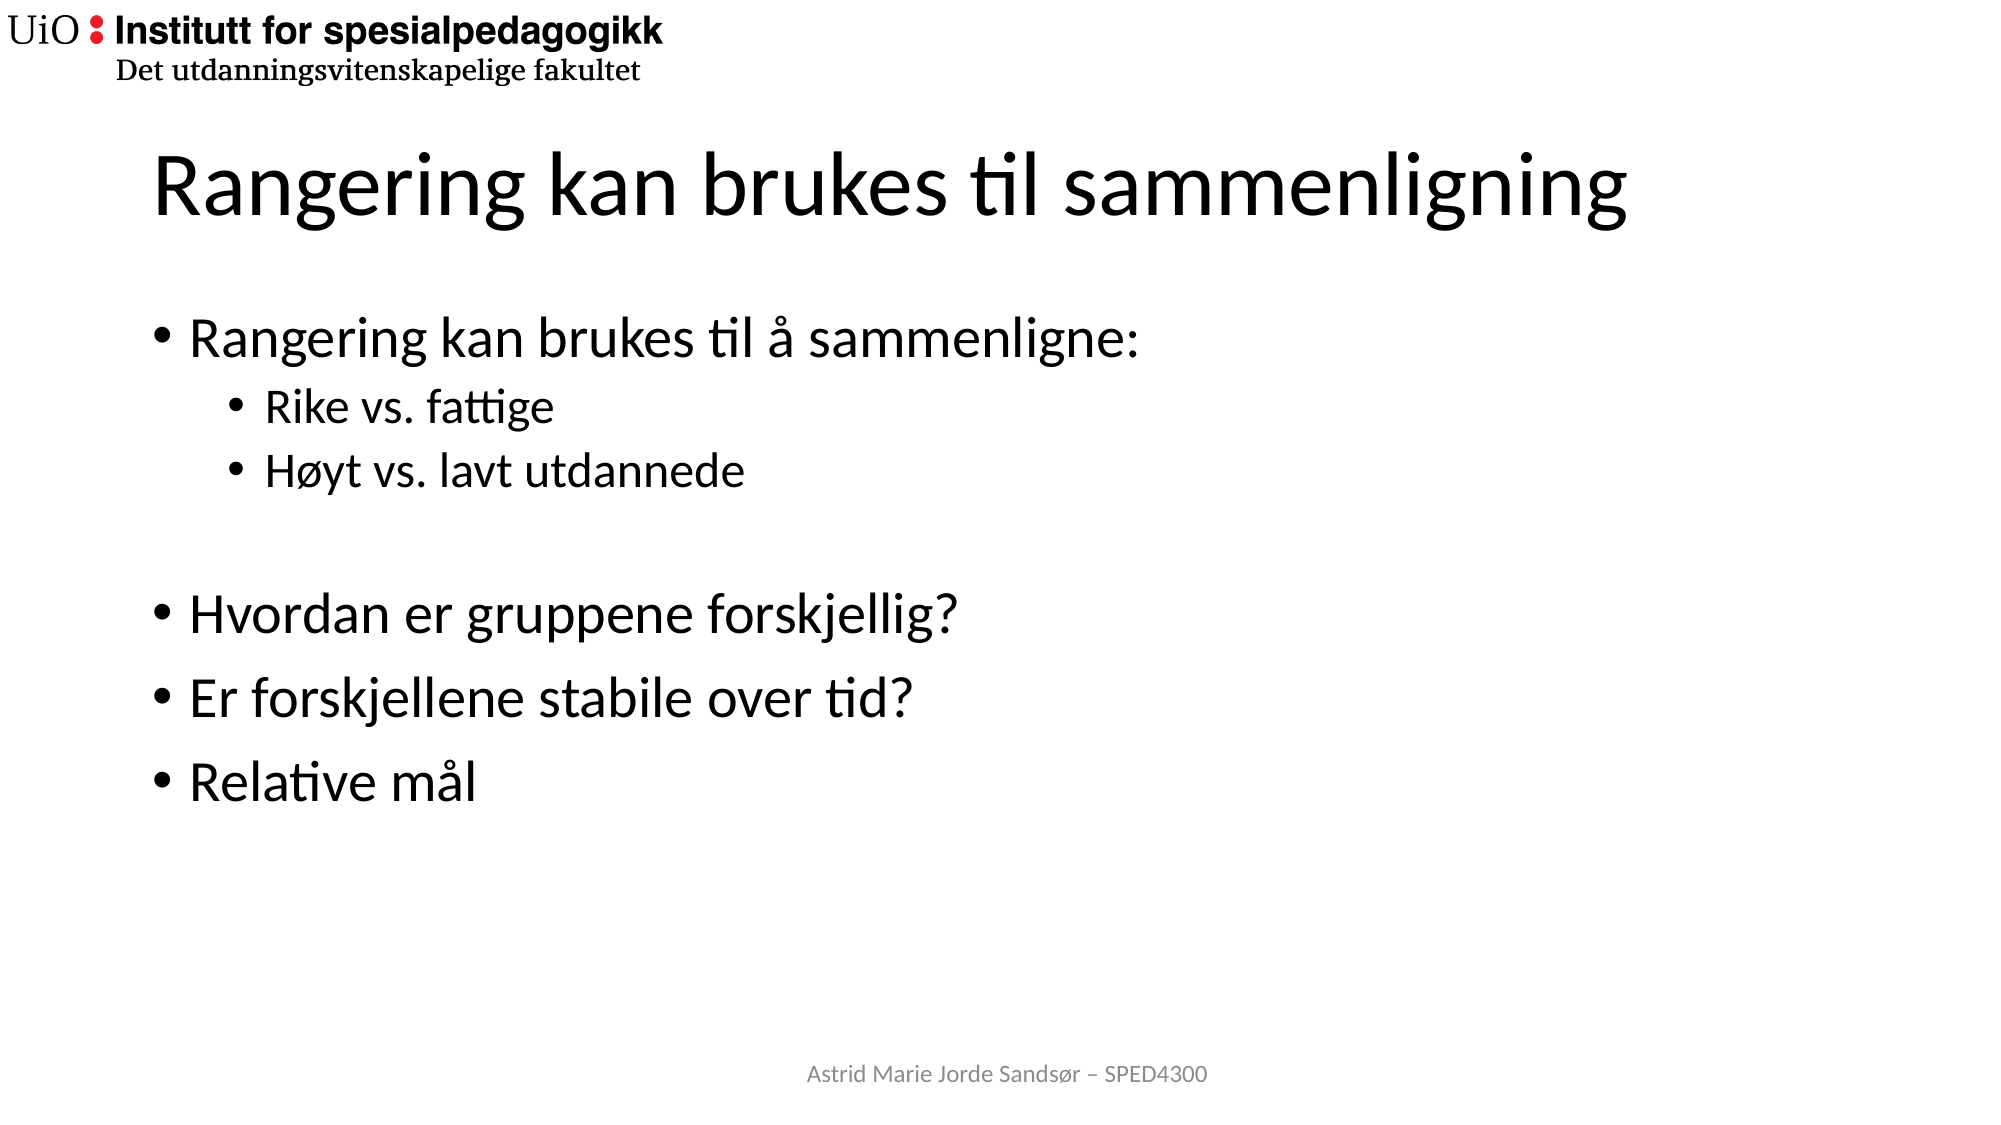

# Rangering kan brukes til sammenligning
Rangering kan brukes til å sammenligne:
Rike vs. fattige
Høyt vs. lavt utdannede

Hvordan er gruppene forskjellig?
Er forskjellene stabile over tid?
Relative mål

Astrid Marie Jorde Sandsør – SPED4300